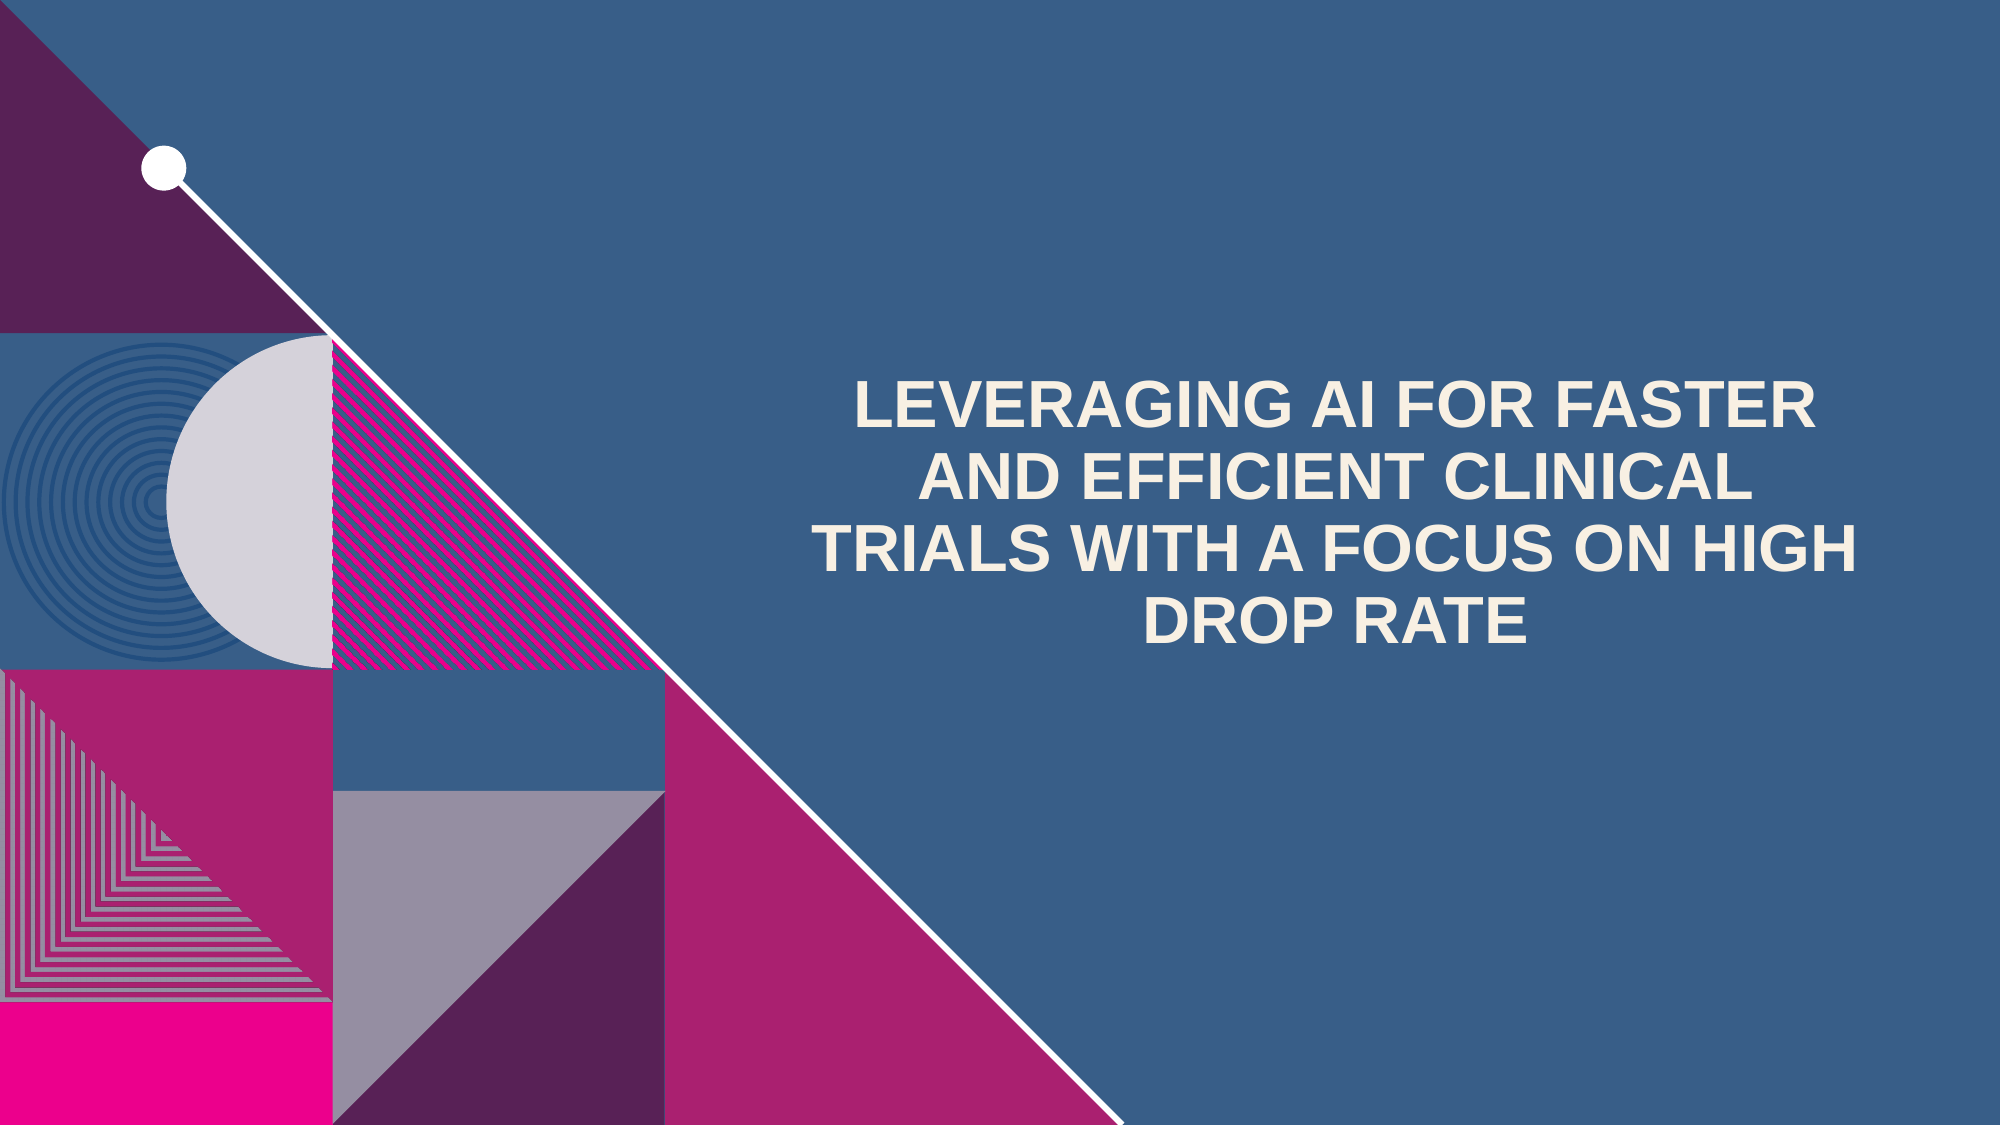

# Leveraging AI for Faster and Efficient Clinical Trials with a Focus on High Drop Rate